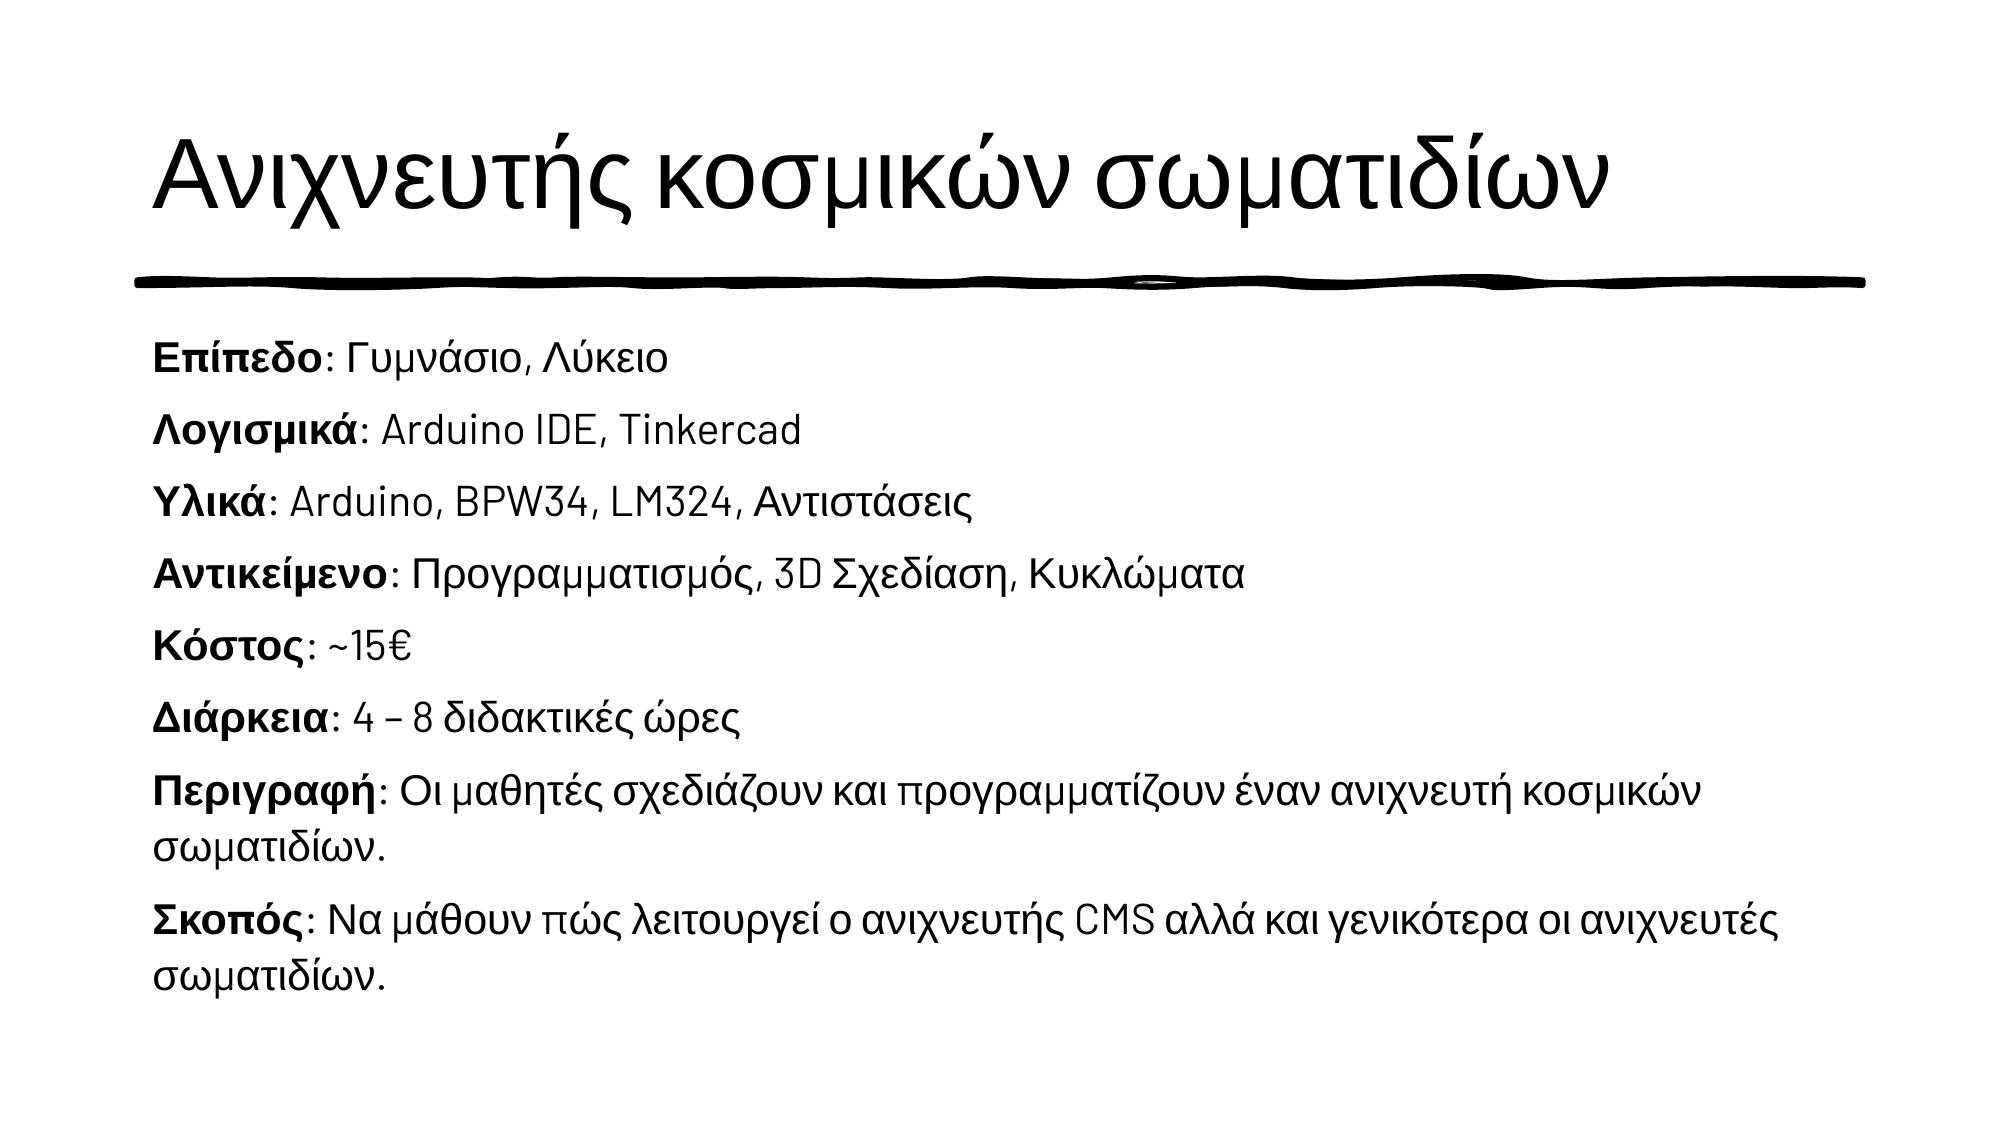

# Ανιχνευτής κοσμικών σωματιδίων
Επίπεδο: Γυμνάσιο, Λύκειο
Λογισμικά: Arduino IDE, Tinkercad
Υλικά: Arduino, BPW34, LM324, Αντιστάσεις
Αντικείμενο: Προγραμματισμός, 3D Σχεδίαση, Κυκλώματα
Κόστος: ~15€
Διάρκεια: 4 – 8 διδακτικές ώρες
Περιγραφή: Οι μαθητές σχεδιάζουν και προγραμματίζουν έναν ανιχνευτή κοσμικών σωματιδίων.
Σκοπός: Να μάθουν πώς λειτουργεί ο ανιχνευτής CMS αλλά και γενικότερα οι ανιχνευτές σωματιδίων.